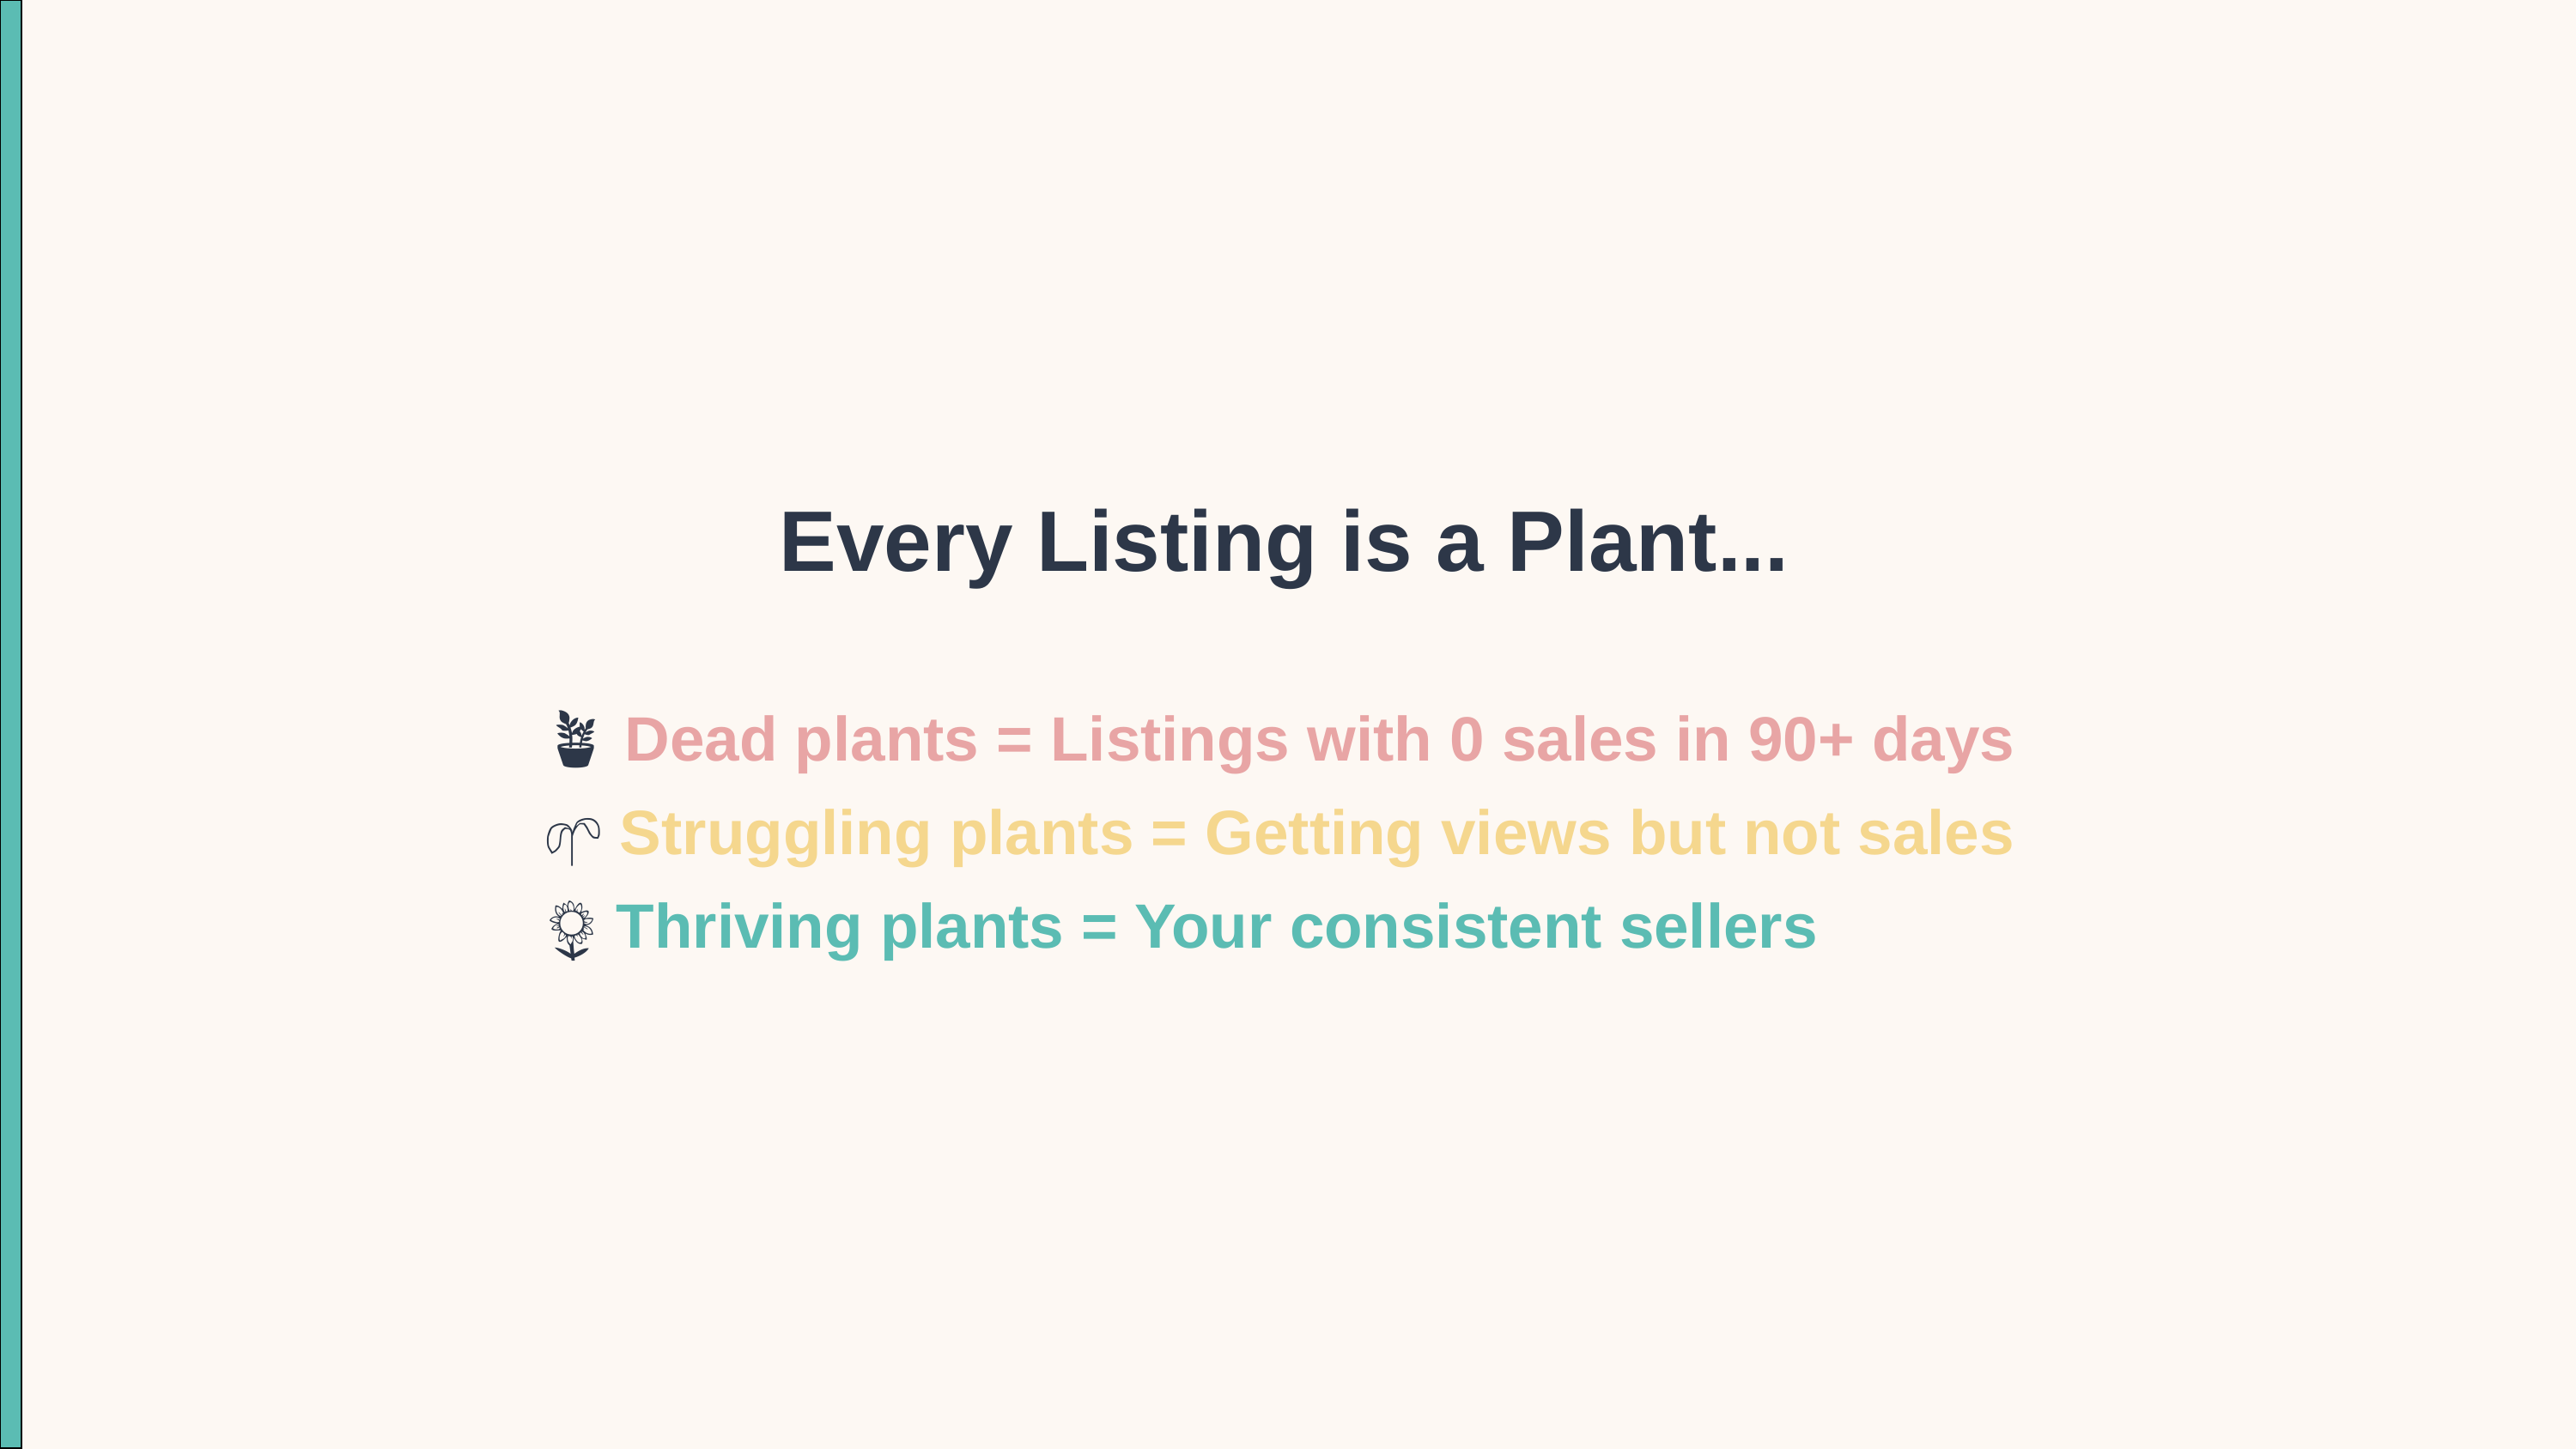

Every Listing is a Plant...
🪴 Dead plants = Listings with 0 sales in 90+ days
🌱 Struggling plants = Getting views but not sales
🌻 Thriving plants = Your consistent sellers